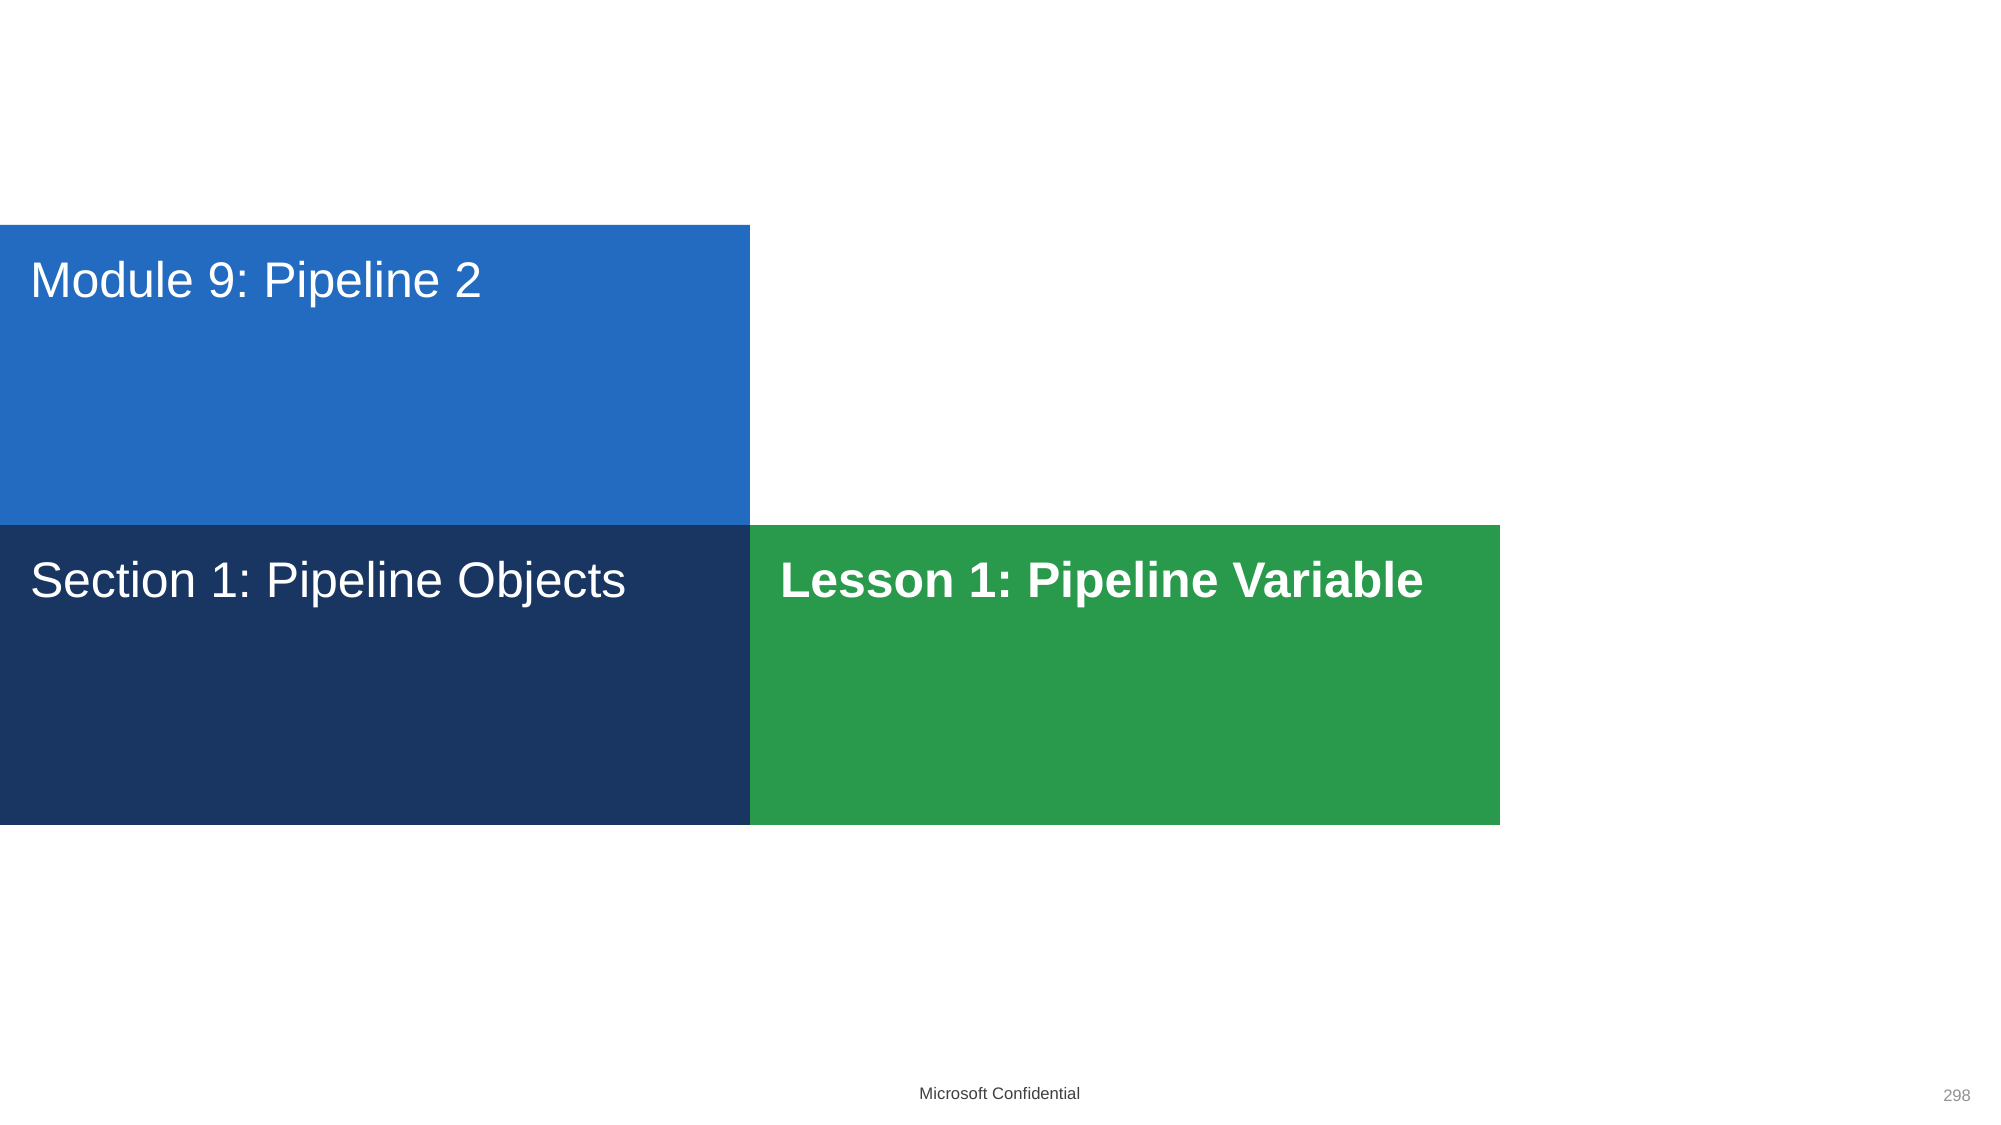

# Module 9: Pipeline 2
Section 1: Pipeline Objects
Lesson 1: Pipeline Variable
298